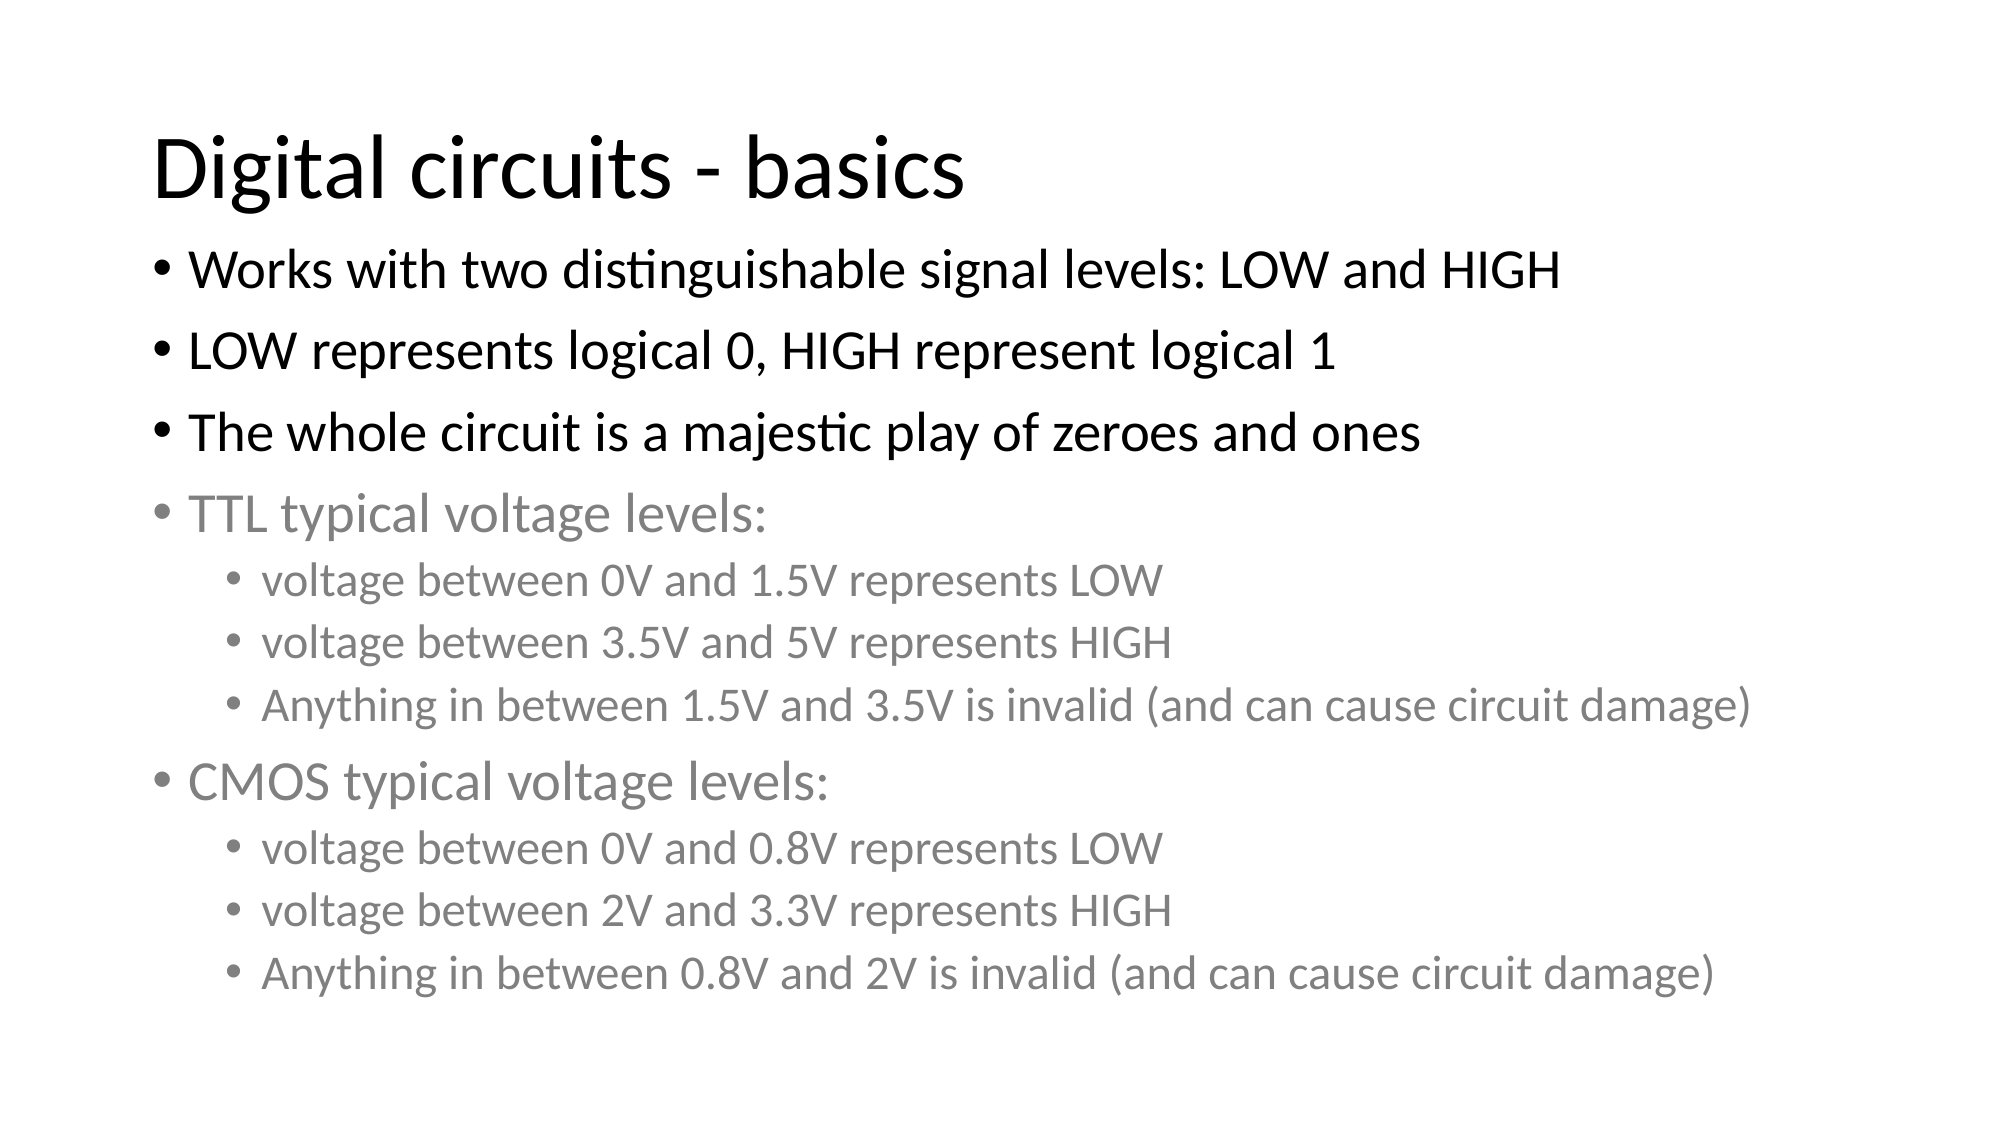

# Digital circuits - basics
Works with two distinguishable signal levels: LOW and HIGH
LOW represents logical 0, HIGH represent logical 1
The whole circuit is a majestic play of zeroes and ones
TTL typical voltage levels:
voltage between 0V and 1.5V represents LOW
voltage between 3.5V and 5V represents HIGH
Anything in between 1.5V and 3.5V is invalid (and can cause circuit damage)
CMOS typical voltage levels:
voltage between 0V and 0.8V represents LOW
voltage between 2V and 3.3V represents HIGH
Anything in between 0.8V and 2V is invalid (and can cause circuit damage)